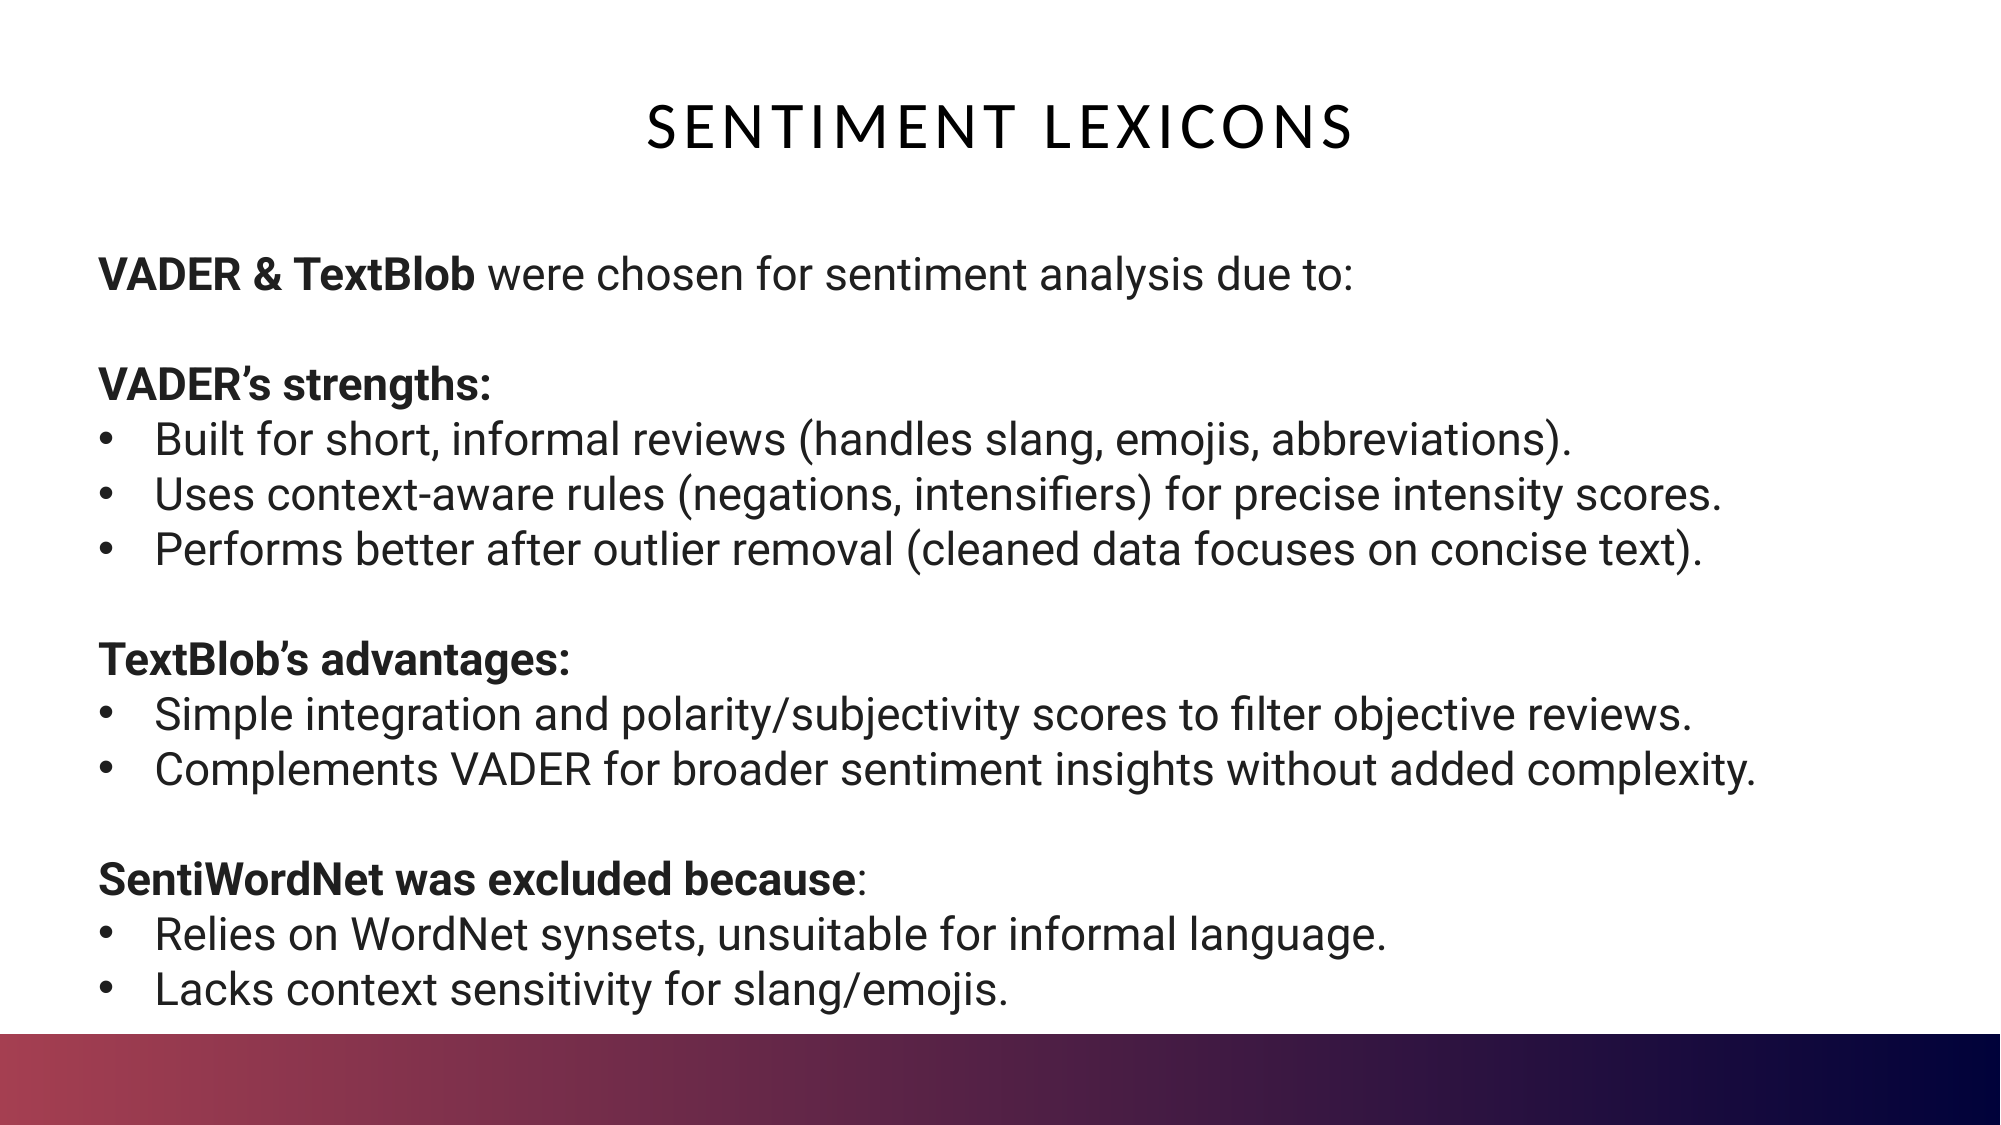

# Sentiment Lexicons
VADER & TextBlob were chosen for sentiment analysis due to:

VADER’s strengths:
Built for short, informal reviews (handles slang, emojis, abbreviations).
Uses context-aware rules (negations, intensifiers) for precise intensity scores.
Performs better after outlier removal (cleaned data focuses on concise text).

TextBlob’s advantages:
Simple integration and polarity/subjectivity scores to filter objective reviews.
Complements VADER for broader sentiment insights without added complexity.

SentiWordNet was excluded because:
Relies on WordNet synsets, unsuitable for informal language.
Lacks context sensitivity for slang/emojis.